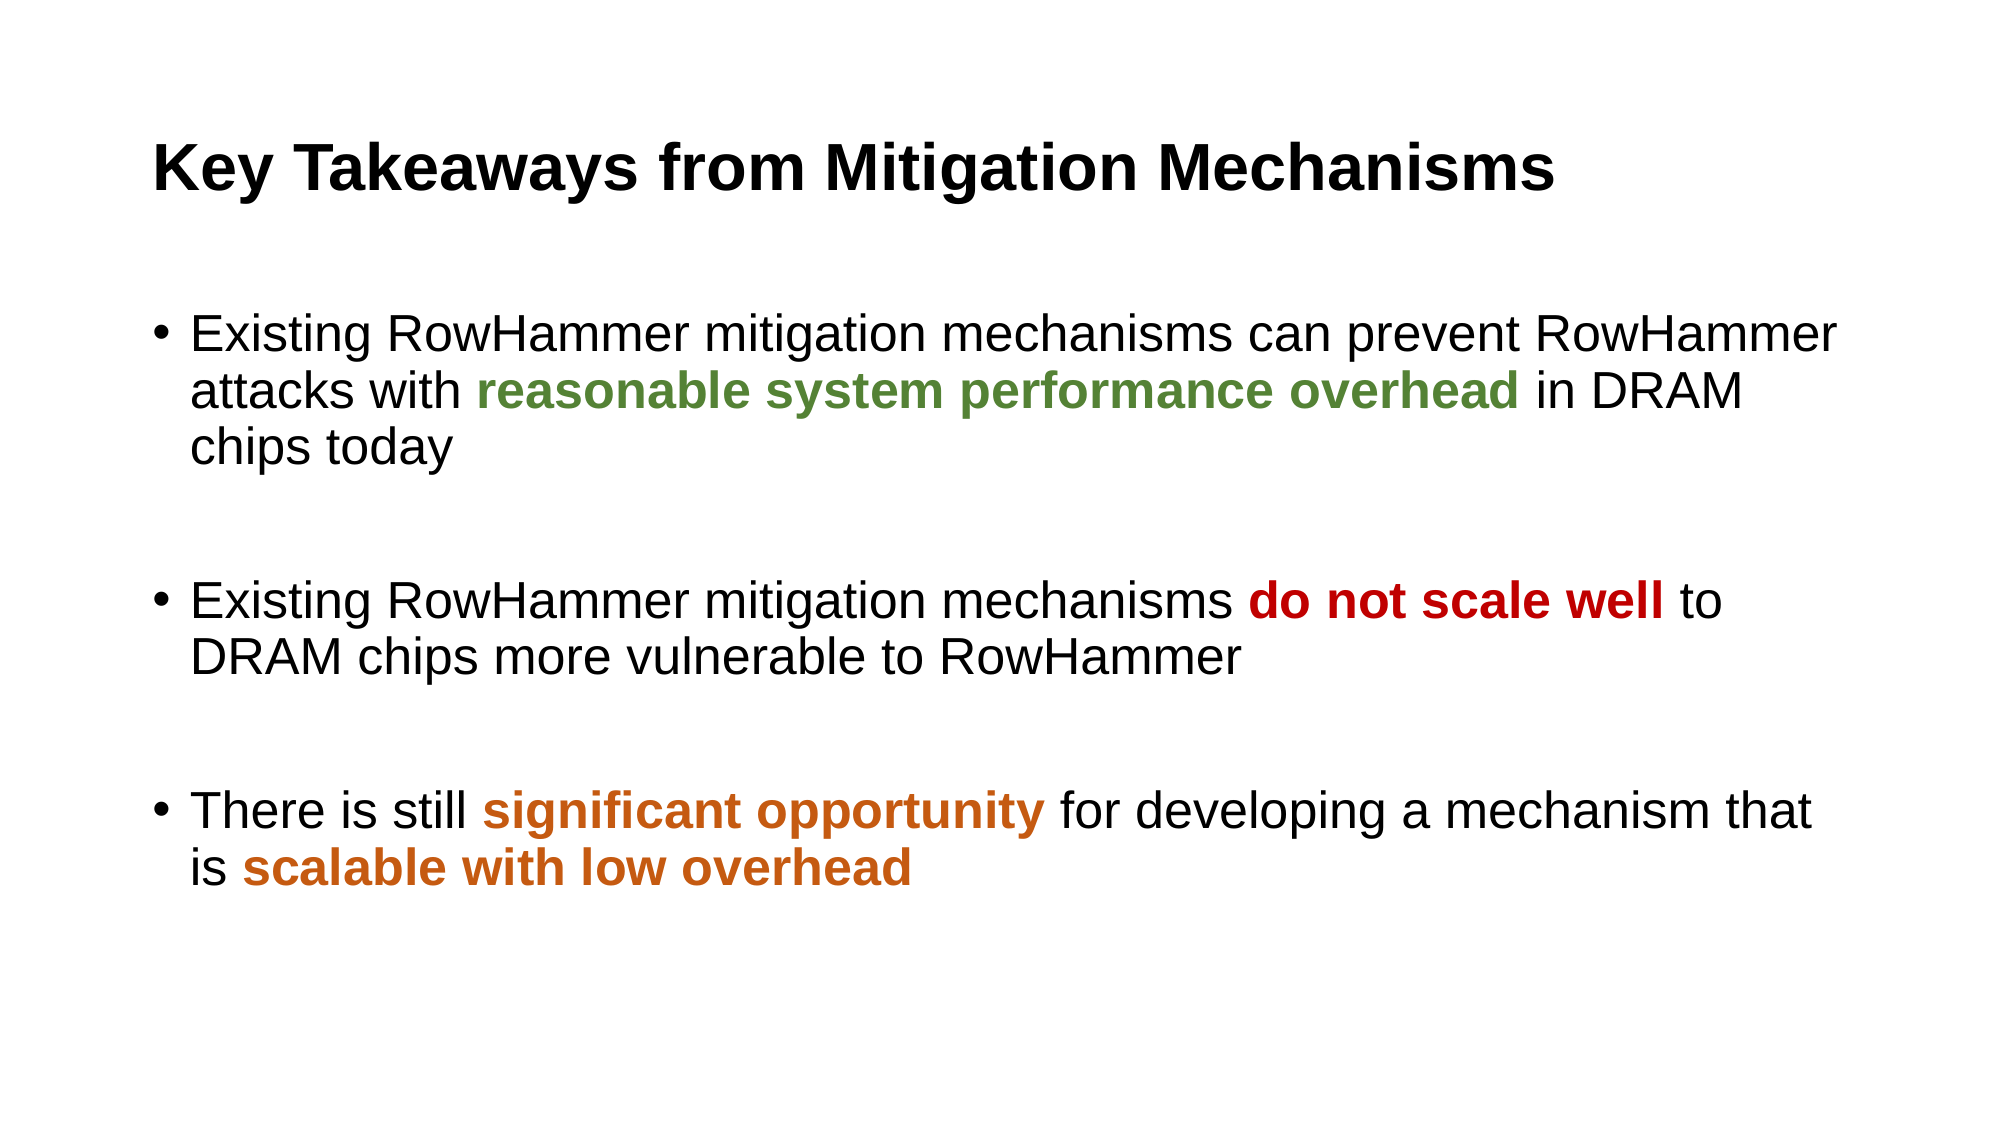

# Key Takeaways from Mitigation Mechanisms
Existing RowHammer mitigation mechanisms can prevent RowHammer attacks with reasonable system performance overhead in DRAM chips today

Existing RowHammer mitigation mechanisms do not scale well to DRAM chips more vulnerable to RowHammer

There is still significant opportunity for developing a mechanism that is scalable with low overhead